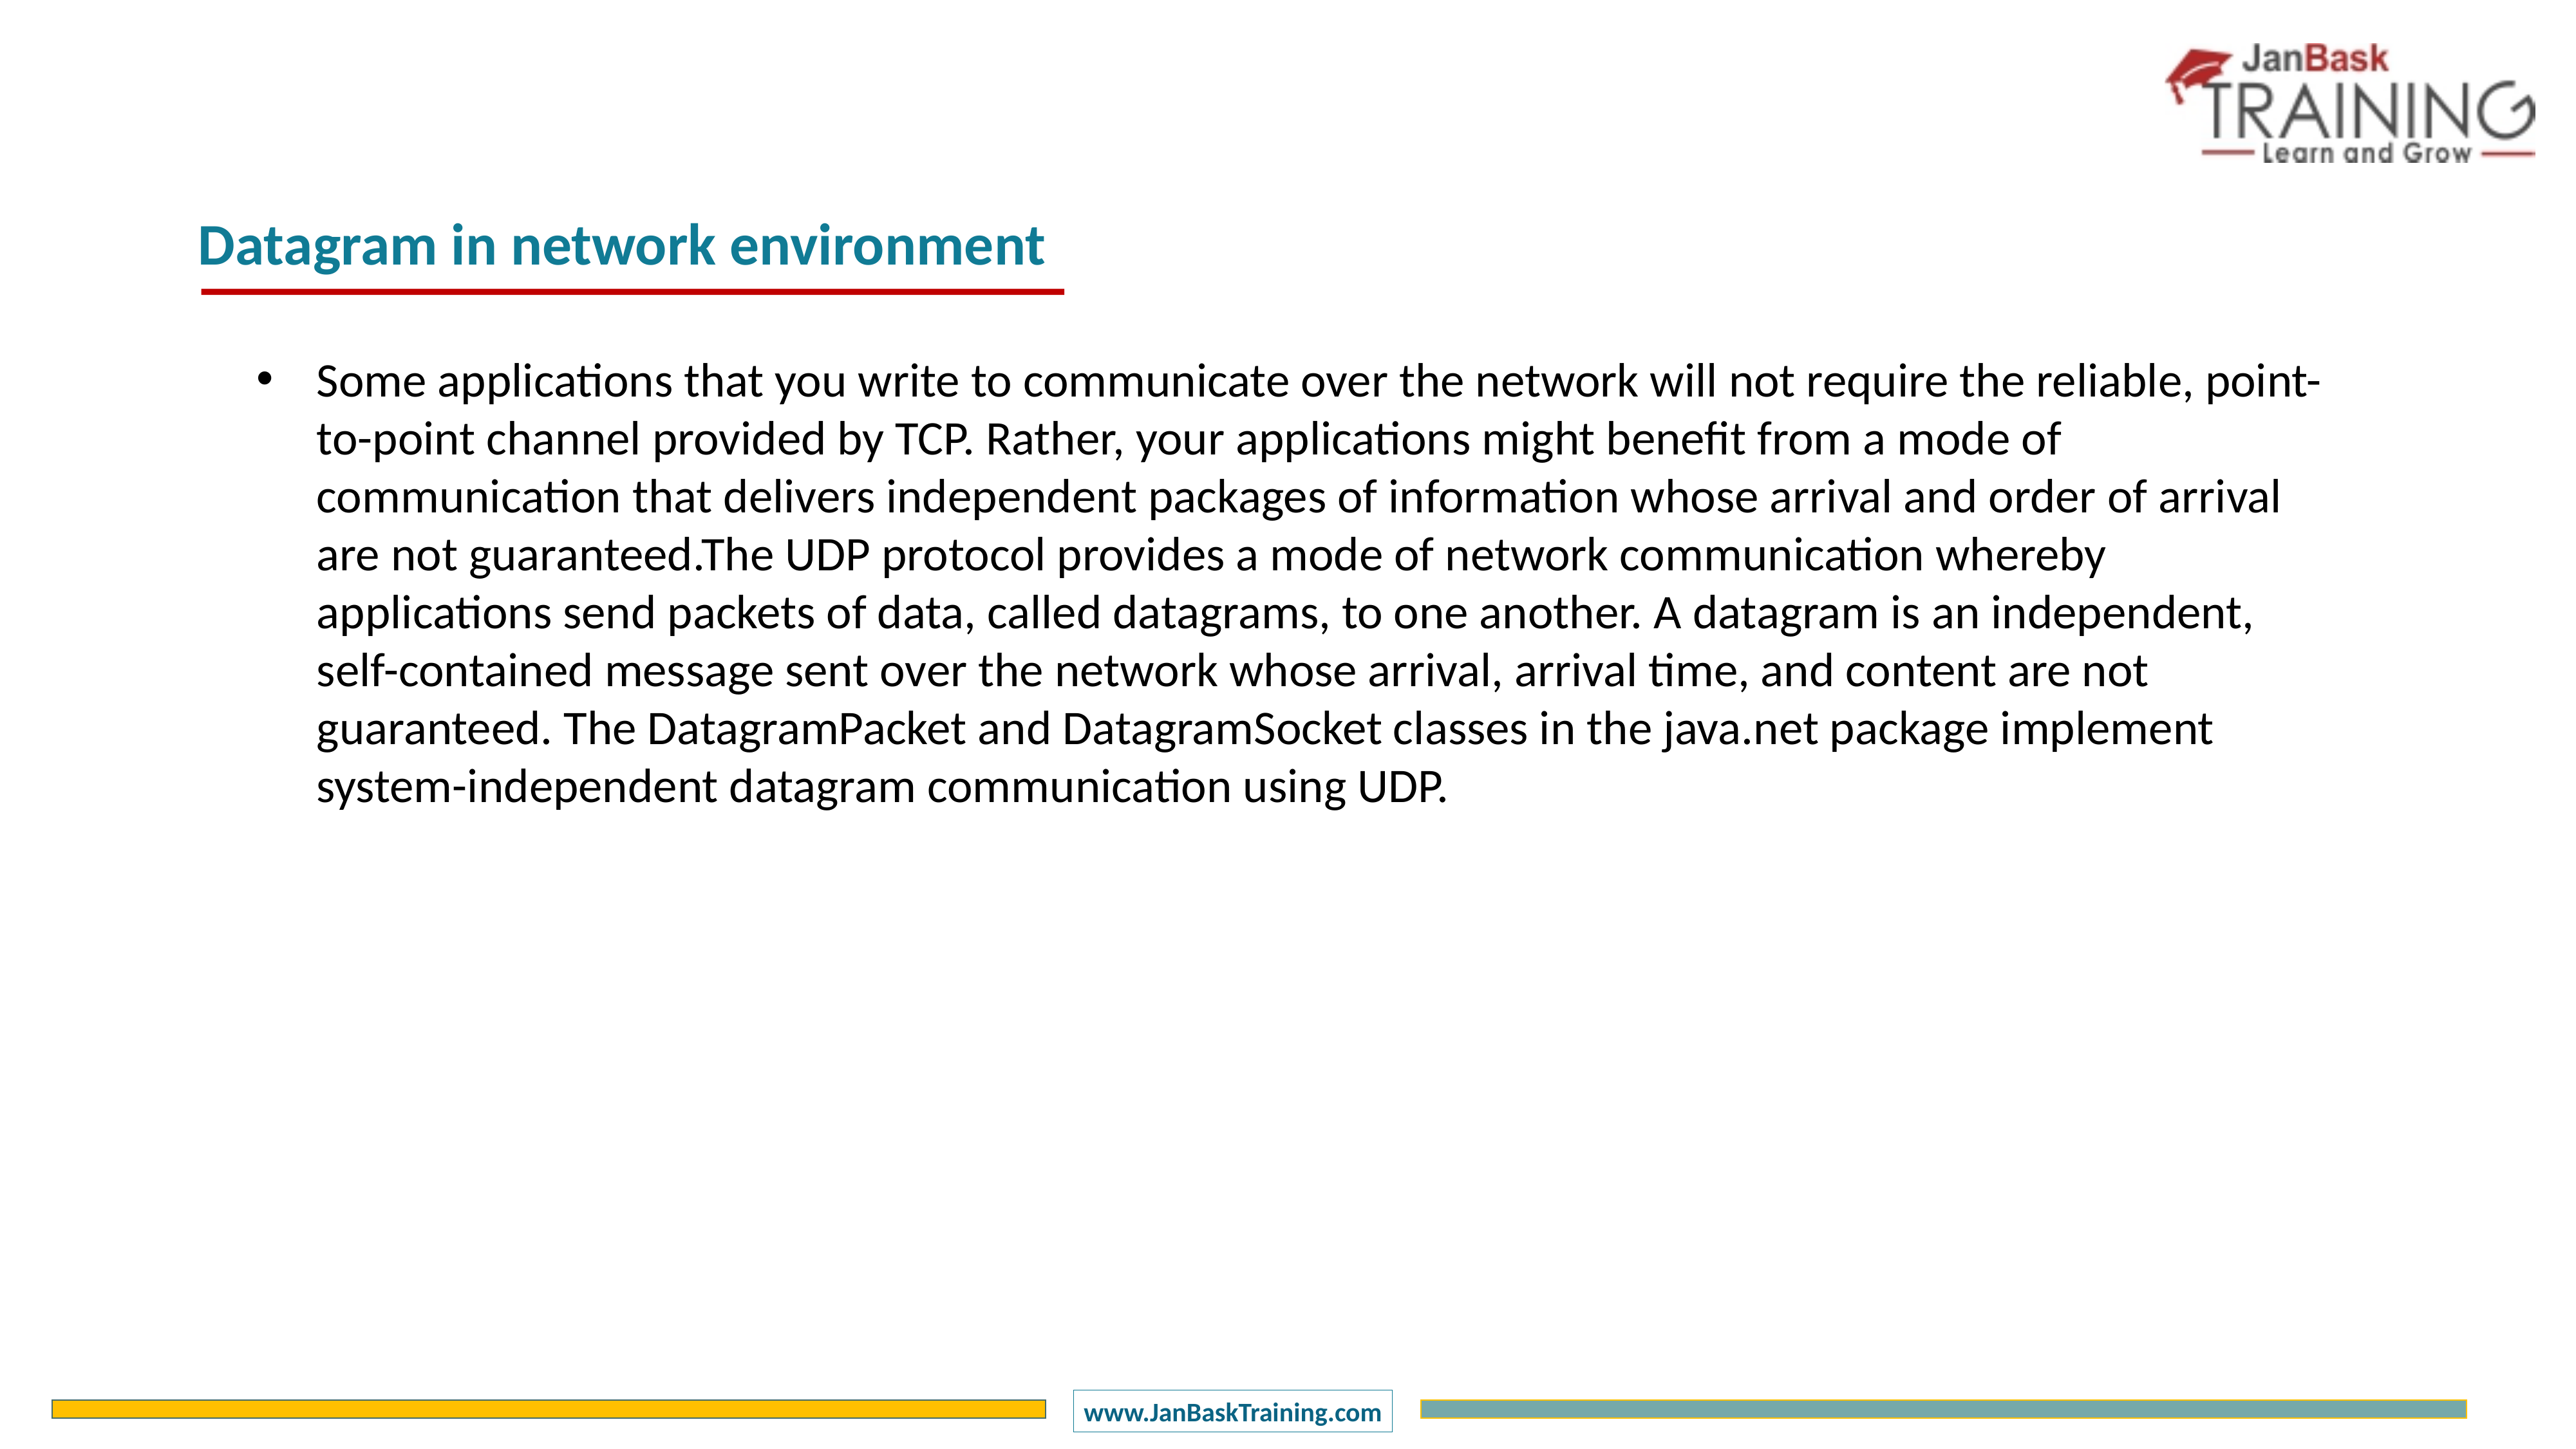

Datagram in network environment

Some applications that you write to communicate over the network will not require the reliable, point-to-point channel provided by TCP. Rather, your applications might benefit from a mode of communication that delivers independent packages of information whose arrival and order of arrival are not guaranteed.The UDP protocol provides a mode of network communication whereby applications send packets of data, called datagrams, to one another. A datagram is an independent, self-contained message sent over the network whose arrival, arrival time, and content are not guaranteed. The DatagramPacket and DatagramSocket classes in the java.net package implement system-independent datagram communication using UDP.